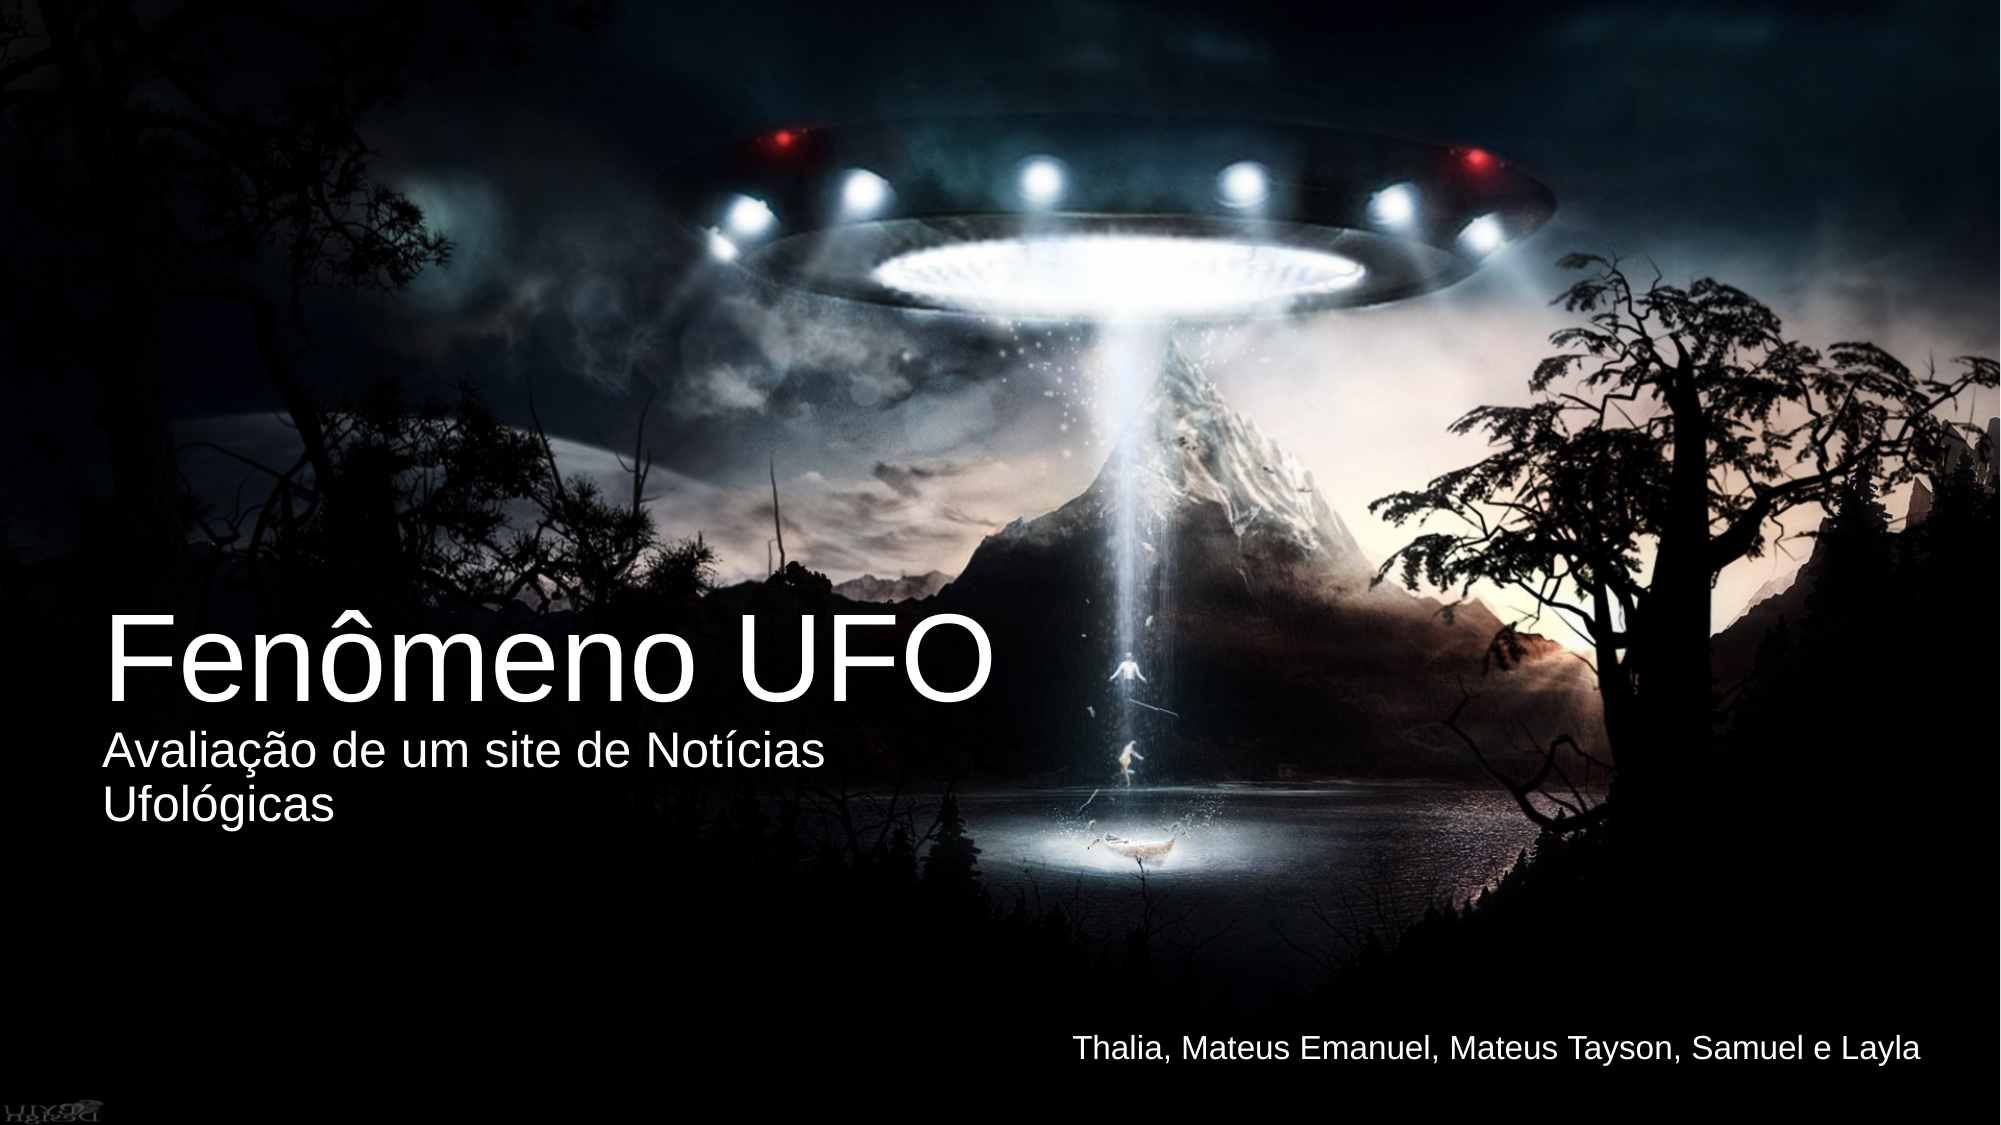

# Fenômeno UFO
Avaliação de um site de Notícias Ufológicas
Thalia, Mateus Emanuel, Mateus Tayson, Samuel e Layla